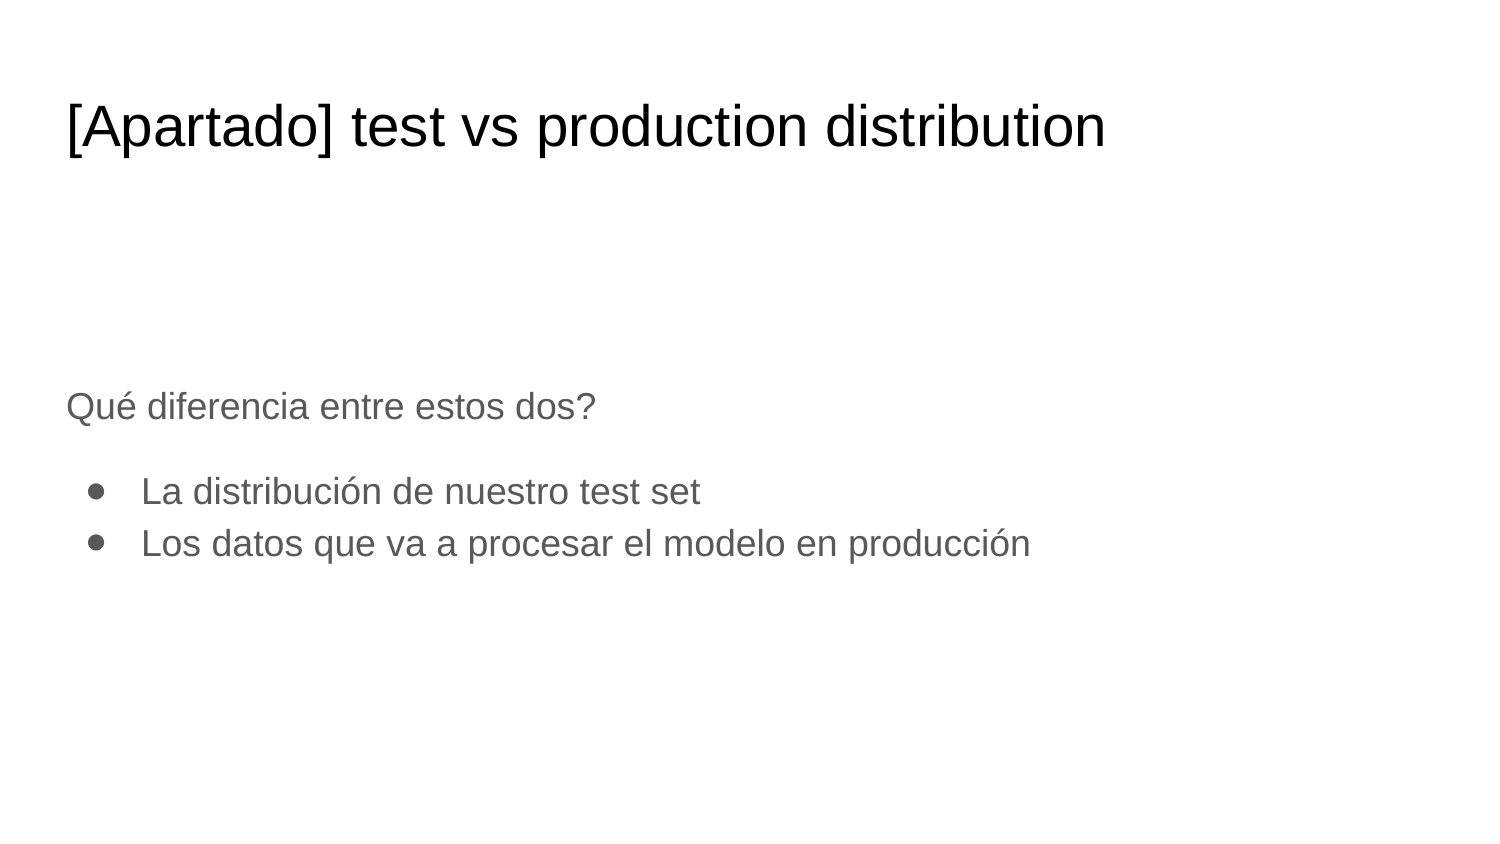

# [Apartado] test vs production distribution
Qué diferencia entre estos dos?
La distribución de nuestro test set
Los datos que va a procesar el modelo en producción